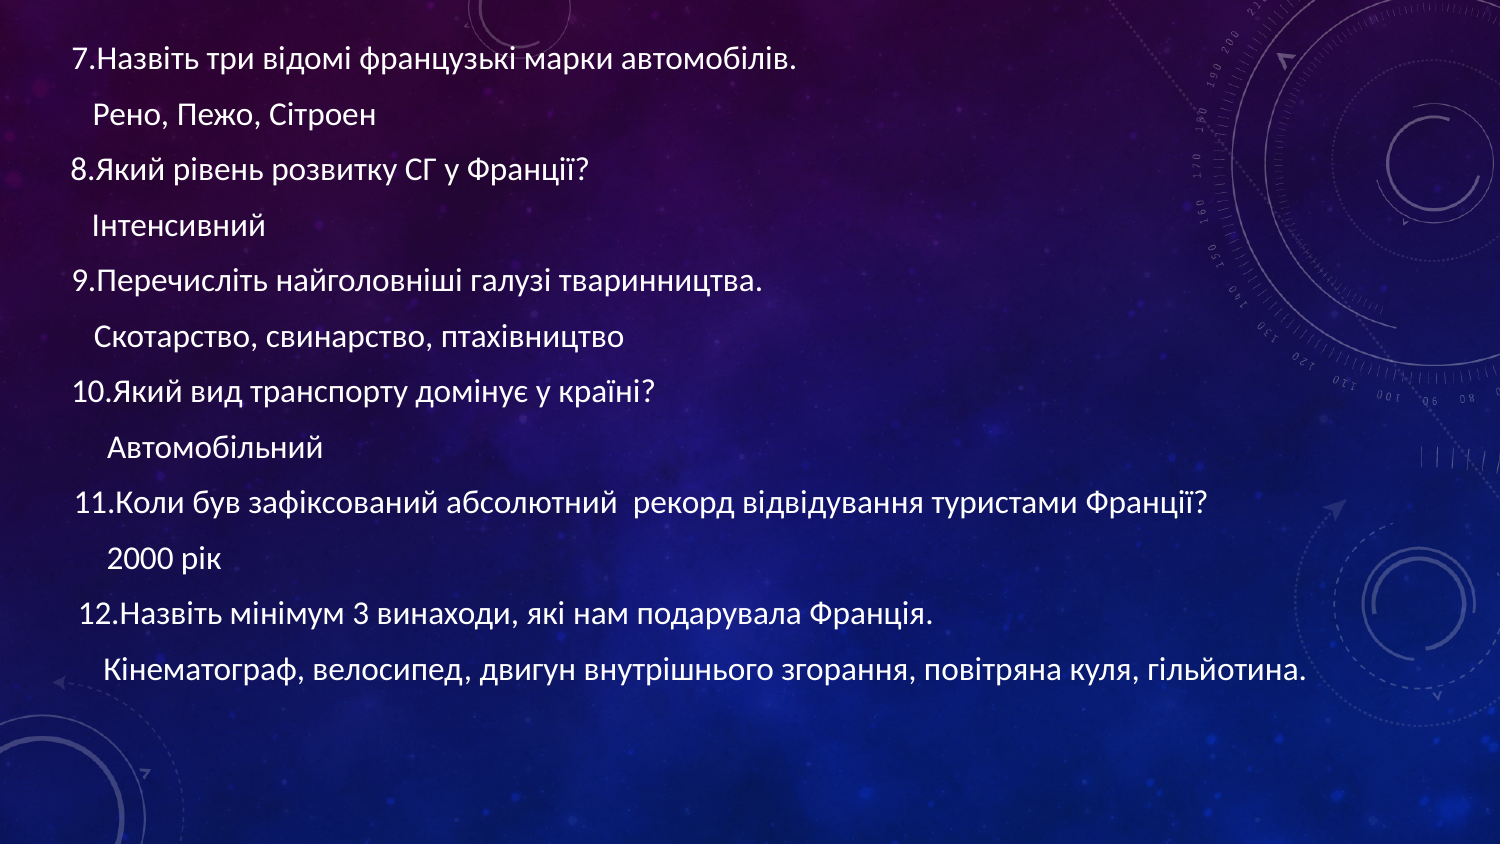

7.Назвіть три відомі французькі марки автомобілів.
   Рено, Пежо, Сітроен
8.Який рівень розвитку СГ у Франції?
   Інтенсивний
9.Перечисліть найголовніші галузі тваринництва.
   Скотарство, свинарство, птахівництво
10.Який вид транспорту домінує у країні?
     Автомобільний
11.Коли був зафіксований абсолютний  рекорд відвідування туристами Франції?
     2000 рік
12.Назвіть мінімум 3 винаходи, які нам подарувала Франція.
Кінематограф, велосипед, двигун внутрішнього згорання, повітряна куля, гільйотина.